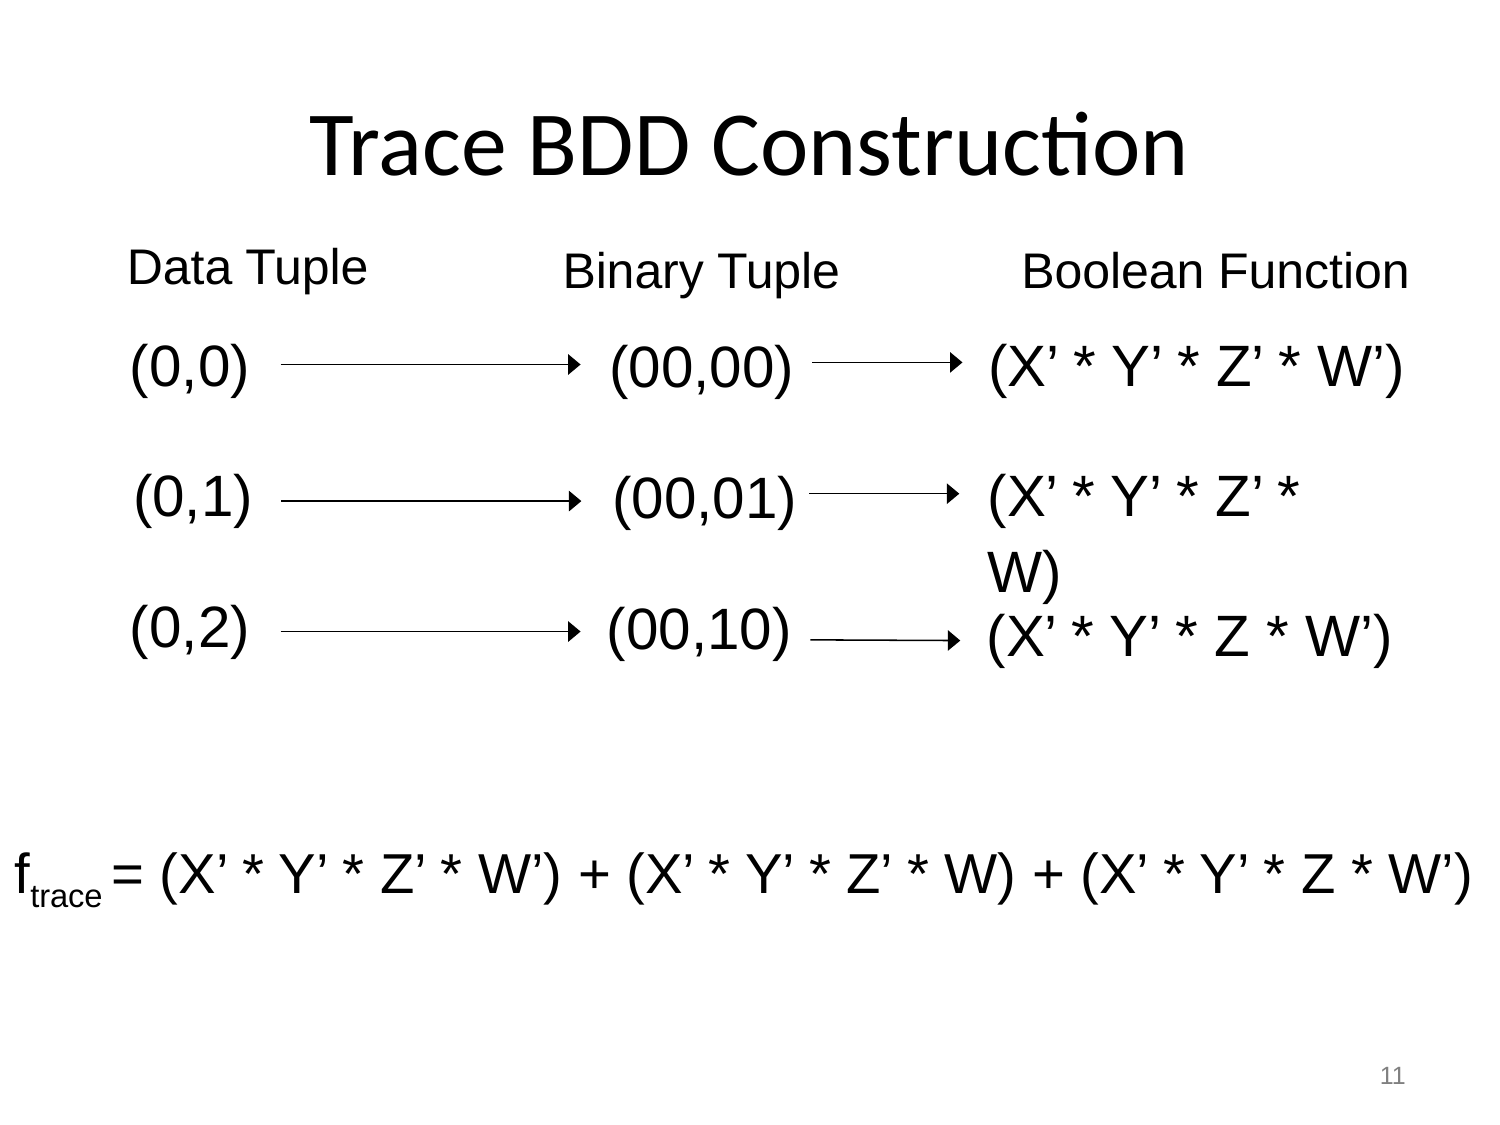

# Trace BDD Construction
Data Tuple
Binary Tuple
Boolean Function
 (X’ * Y’ * Z’ * W’)
(0,0)
(00,00)
(X’ * Y’ * Z’ * W)
 (0,1)
(00,01)
(0,2)
(00,10)
(X’ * Y’ * Z * W’)
ftrace = (X’ * Y’ * Z’ * W’) + (X’ * Y’ * Z’ * W) + (X’ * Y’ * Z * W’)
11